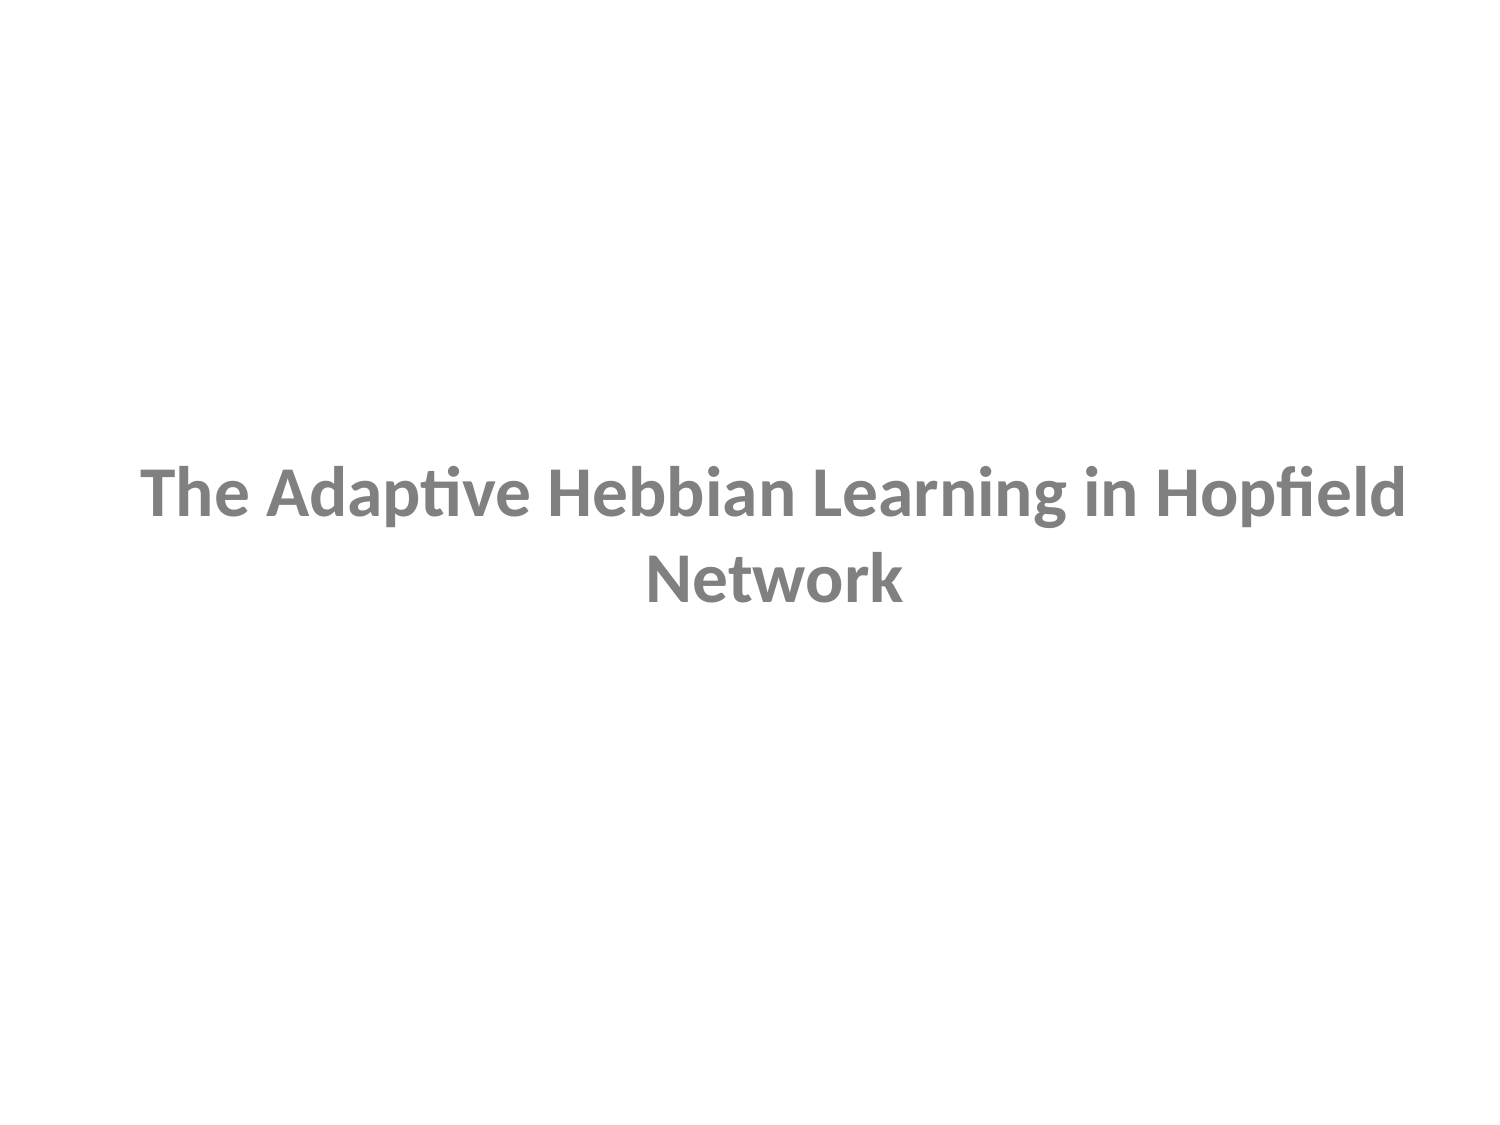

# The Adaptive Hebbian Learning in Hopfield Network